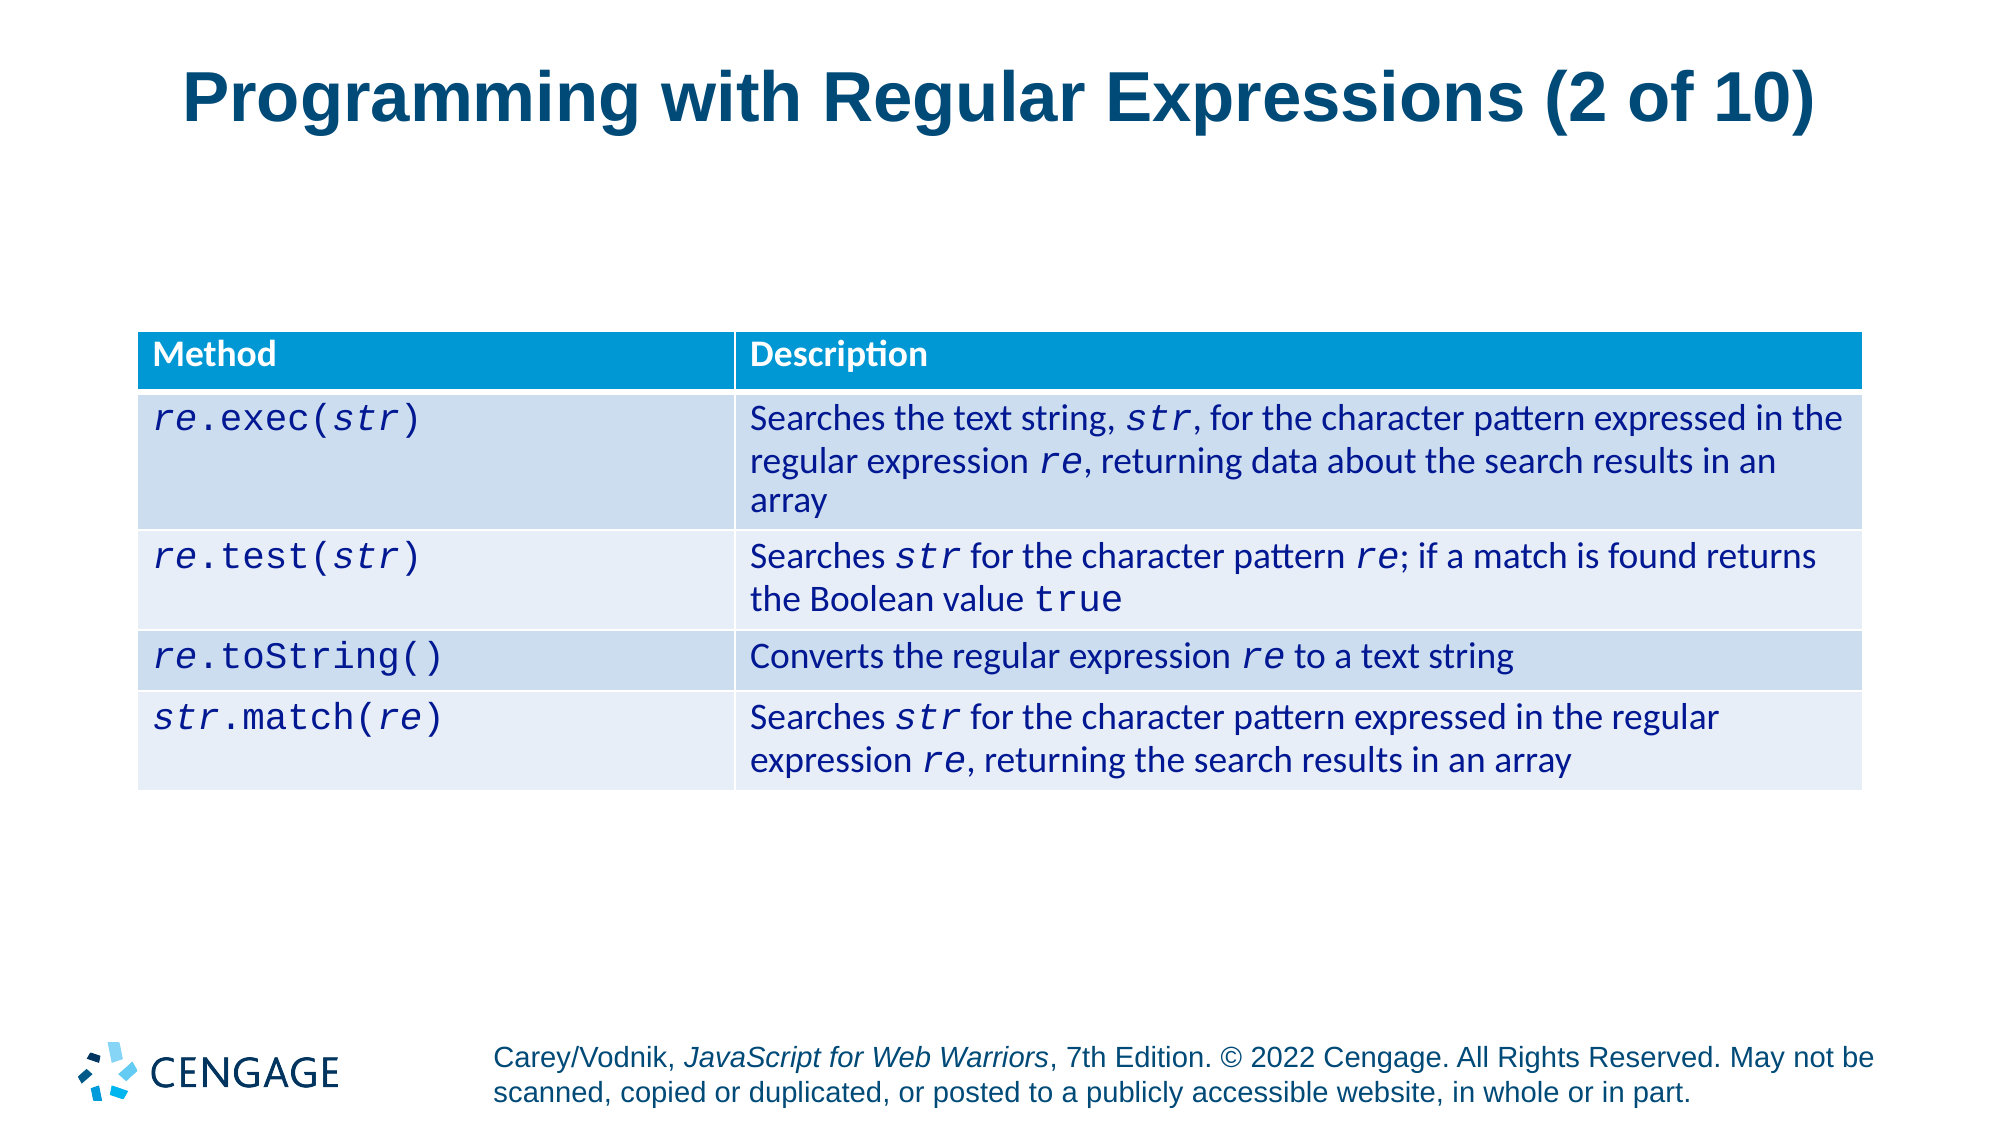

# Programming with Regular Expressions (2 of 10)
| Method | Description |
| --- | --- |
| re.exec(str) | Searches the text string, str, for the character pattern expressed in the regular expression re, returning data about the search results in an array |
| re.test(str) | Searches str for the character pattern re; if a match is found returns the Boolean value true |
| re.toString() | Converts the regular expression re to a text string |
| str.match(re) | Searches str for the character pattern expressed in the regular expression re, returning the search results in an array |